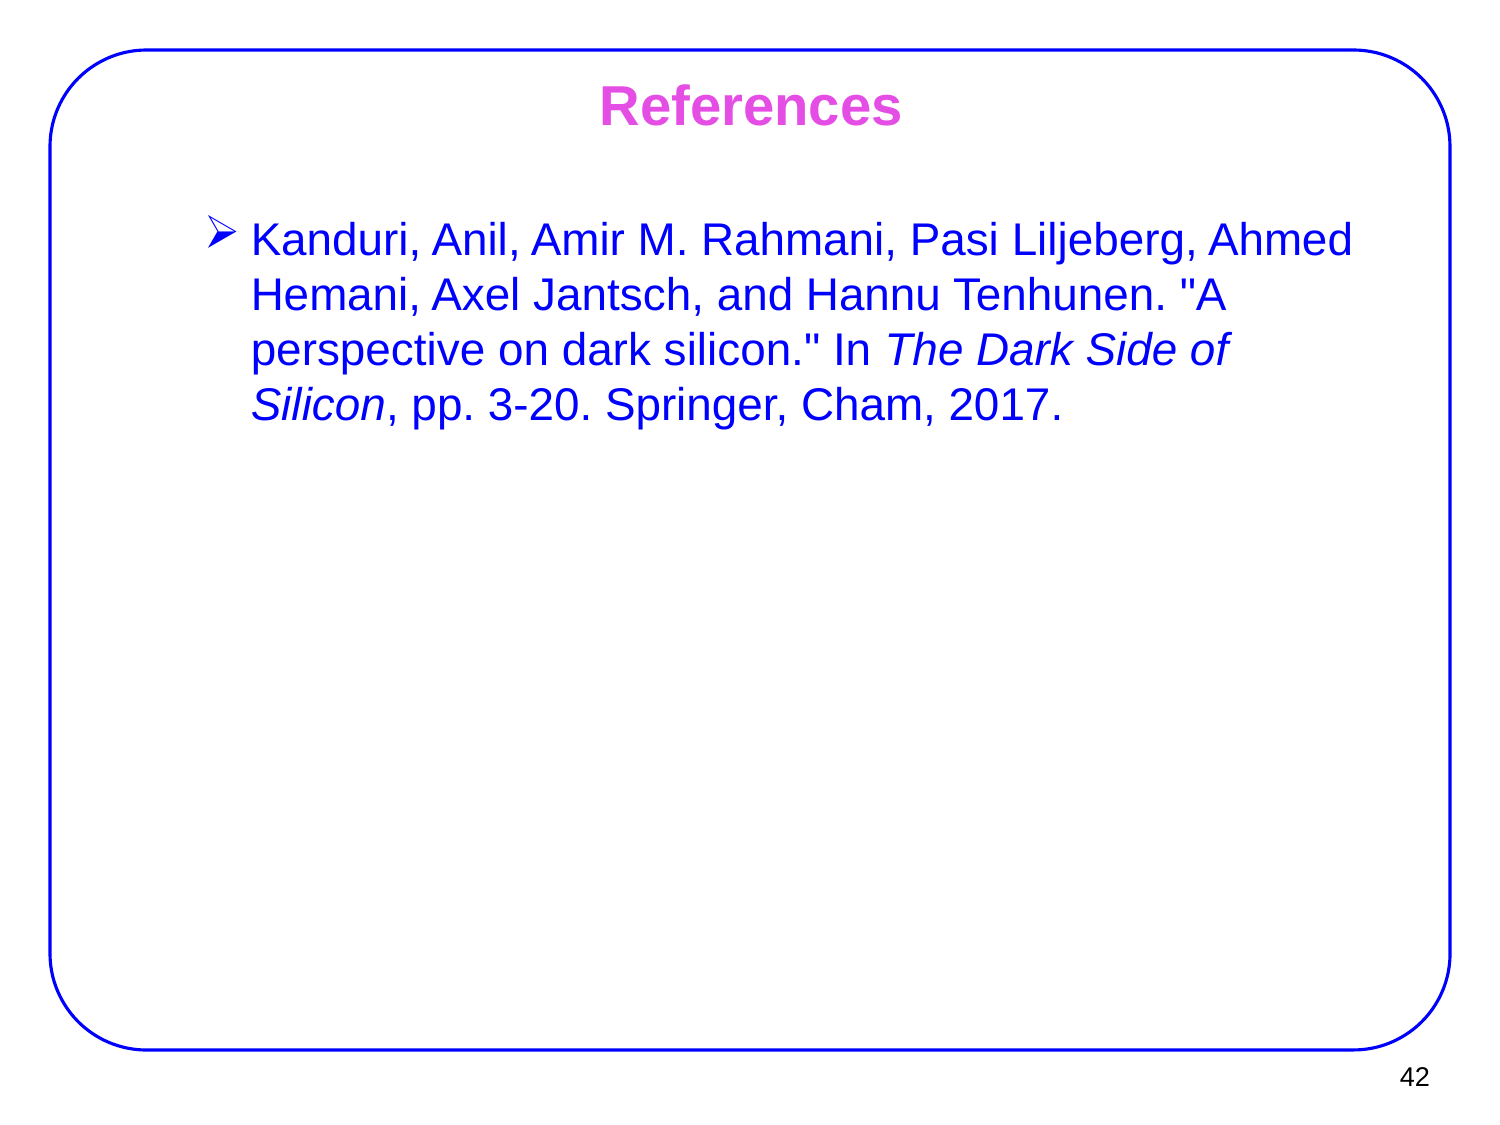

# References
Kanduri, Anil, Amir M. Rahmani, Pasi Liljeberg, Ahmed Hemani, Axel Jantsch, and Hannu Tenhunen. "A perspective on dark silicon." In The Dark Side of Silicon, pp. 3-20. Springer, Cham, 2017.

42